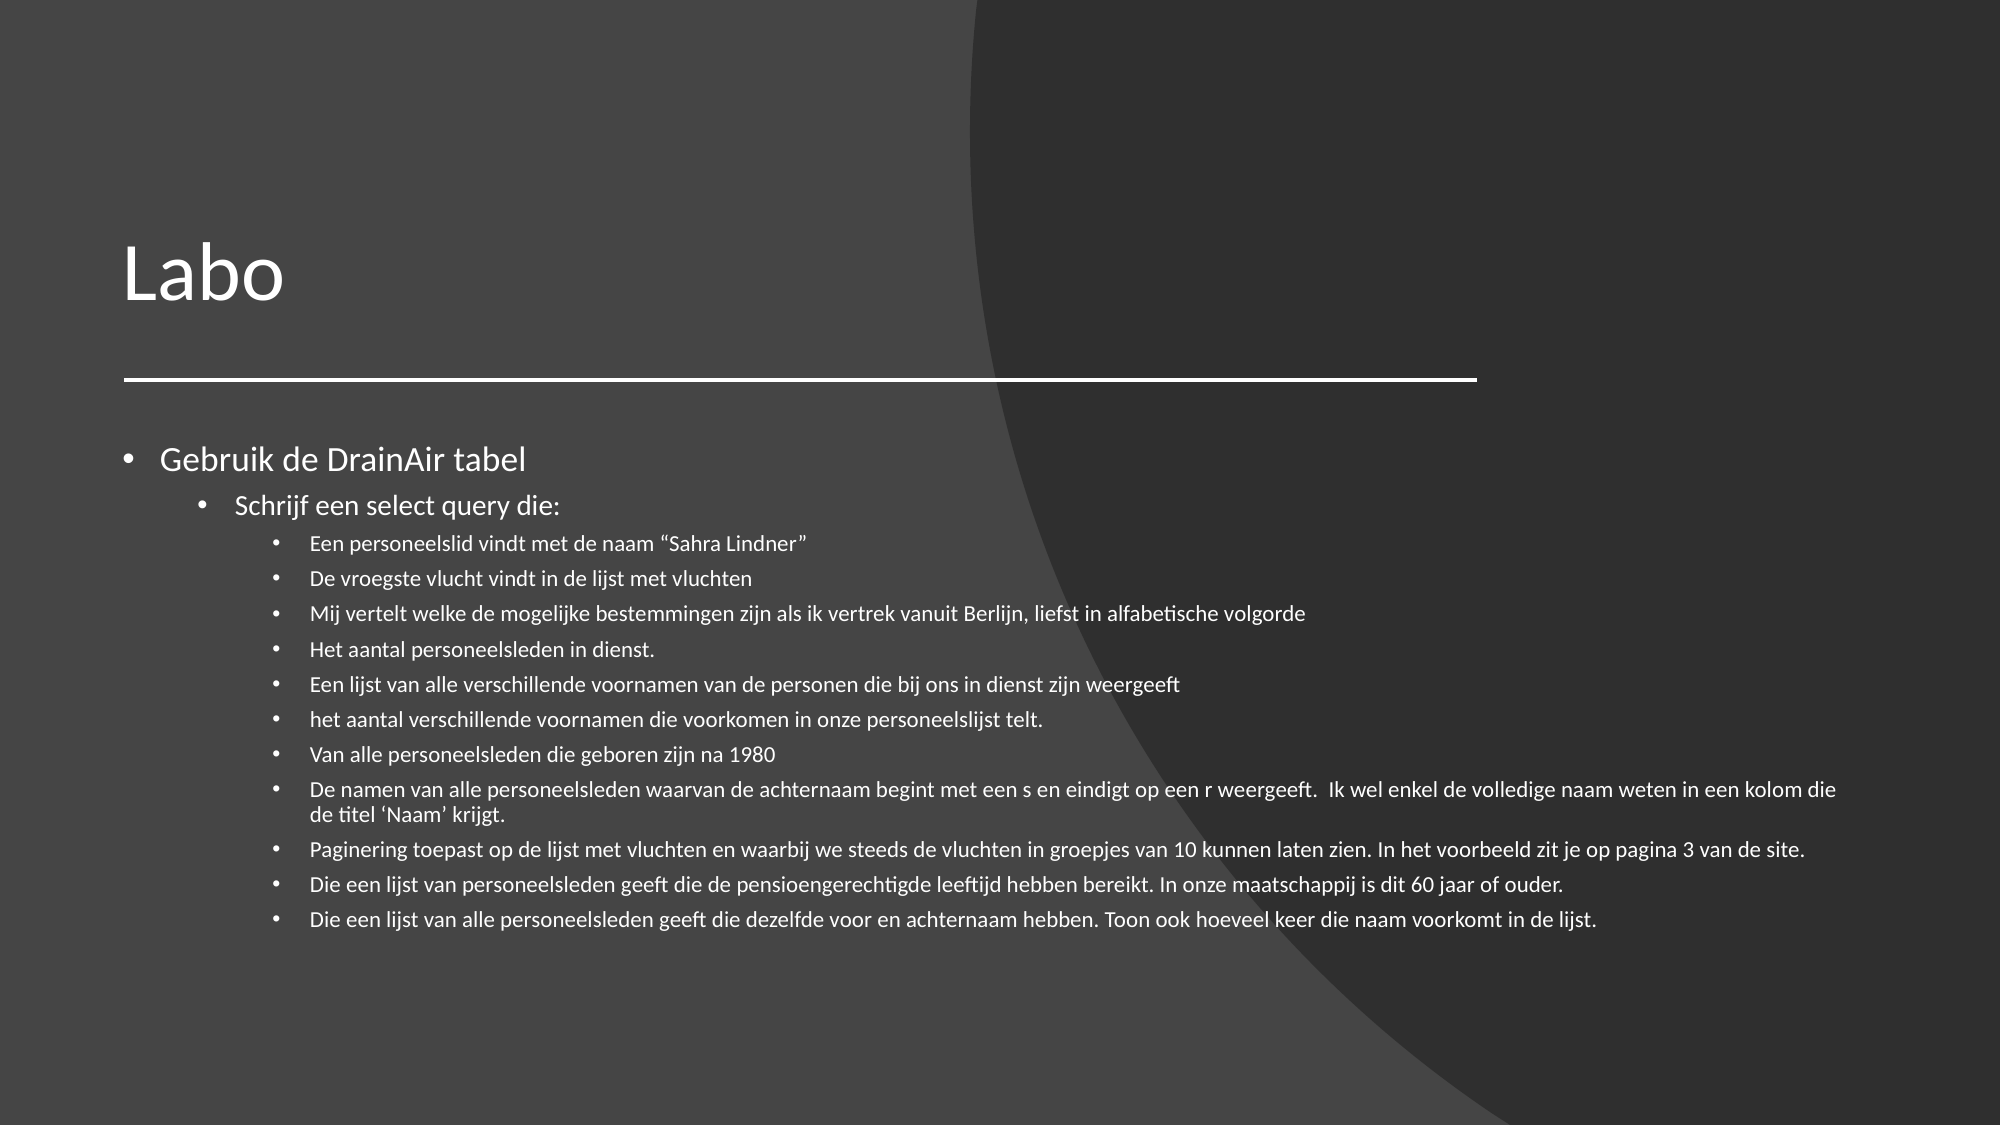

# Labo
Gebruik de DrainAir tabel
Schrijf een select query die:
Een personeelslid vindt met de naam “Sahra Lindner”
De vroegste vlucht vindt in de lijst met vluchten
Mij vertelt welke de mogelijke bestemmingen zijn als ik vertrek vanuit Berlijn, liefst in alfabetische volgorde
Het aantal personeelsleden in dienst.
Een lijst van alle verschillende voornamen van de personen die bij ons in dienst zijn weergeeft
het aantal verschillende voornamen die voorkomen in onze personeelslijst telt.
Van alle personeelsleden die geboren zijn na 1980
De namen van alle personeelsleden waarvan de achternaam begint met een s en eindigt op een r weergeeft.  Ik wel enkel de volledige naam weten in een kolom die de titel ‘Naam’ krijgt.
Paginering toepast op de lijst met vluchten en waarbij we steeds de vluchten in groepjes van 10 kunnen laten zien. In het voorbeeld zit je op pagina 3 van de site.
Die een lijst van personeelsleden geeft die de pensioengerechtigde leeftijd hebben bereikt. In onze maatschappij is dit 60 jaar of ouder.
Die een lijst van alle personeelsleden geeft die dezelfde voor en achternaam hebben. Toon ook hoeveel keer die naam voorkomt in de lijst.